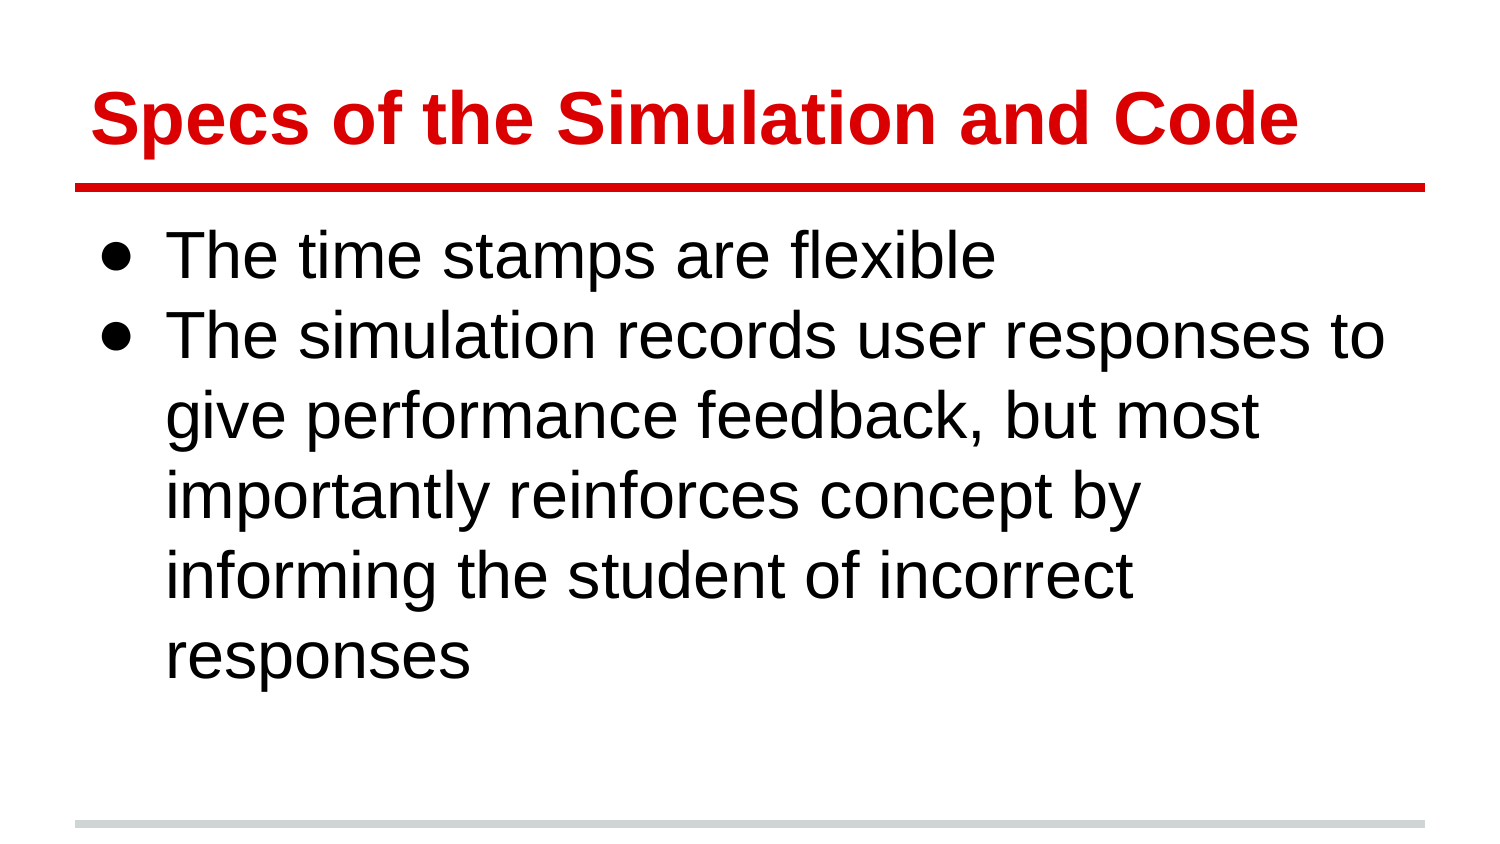

# Specs of the Simulation and Code
The time stamps are flexible
The simulation records user responses to give performance feedback, but most importantly reinforces concept by informing the student of incorrect responses